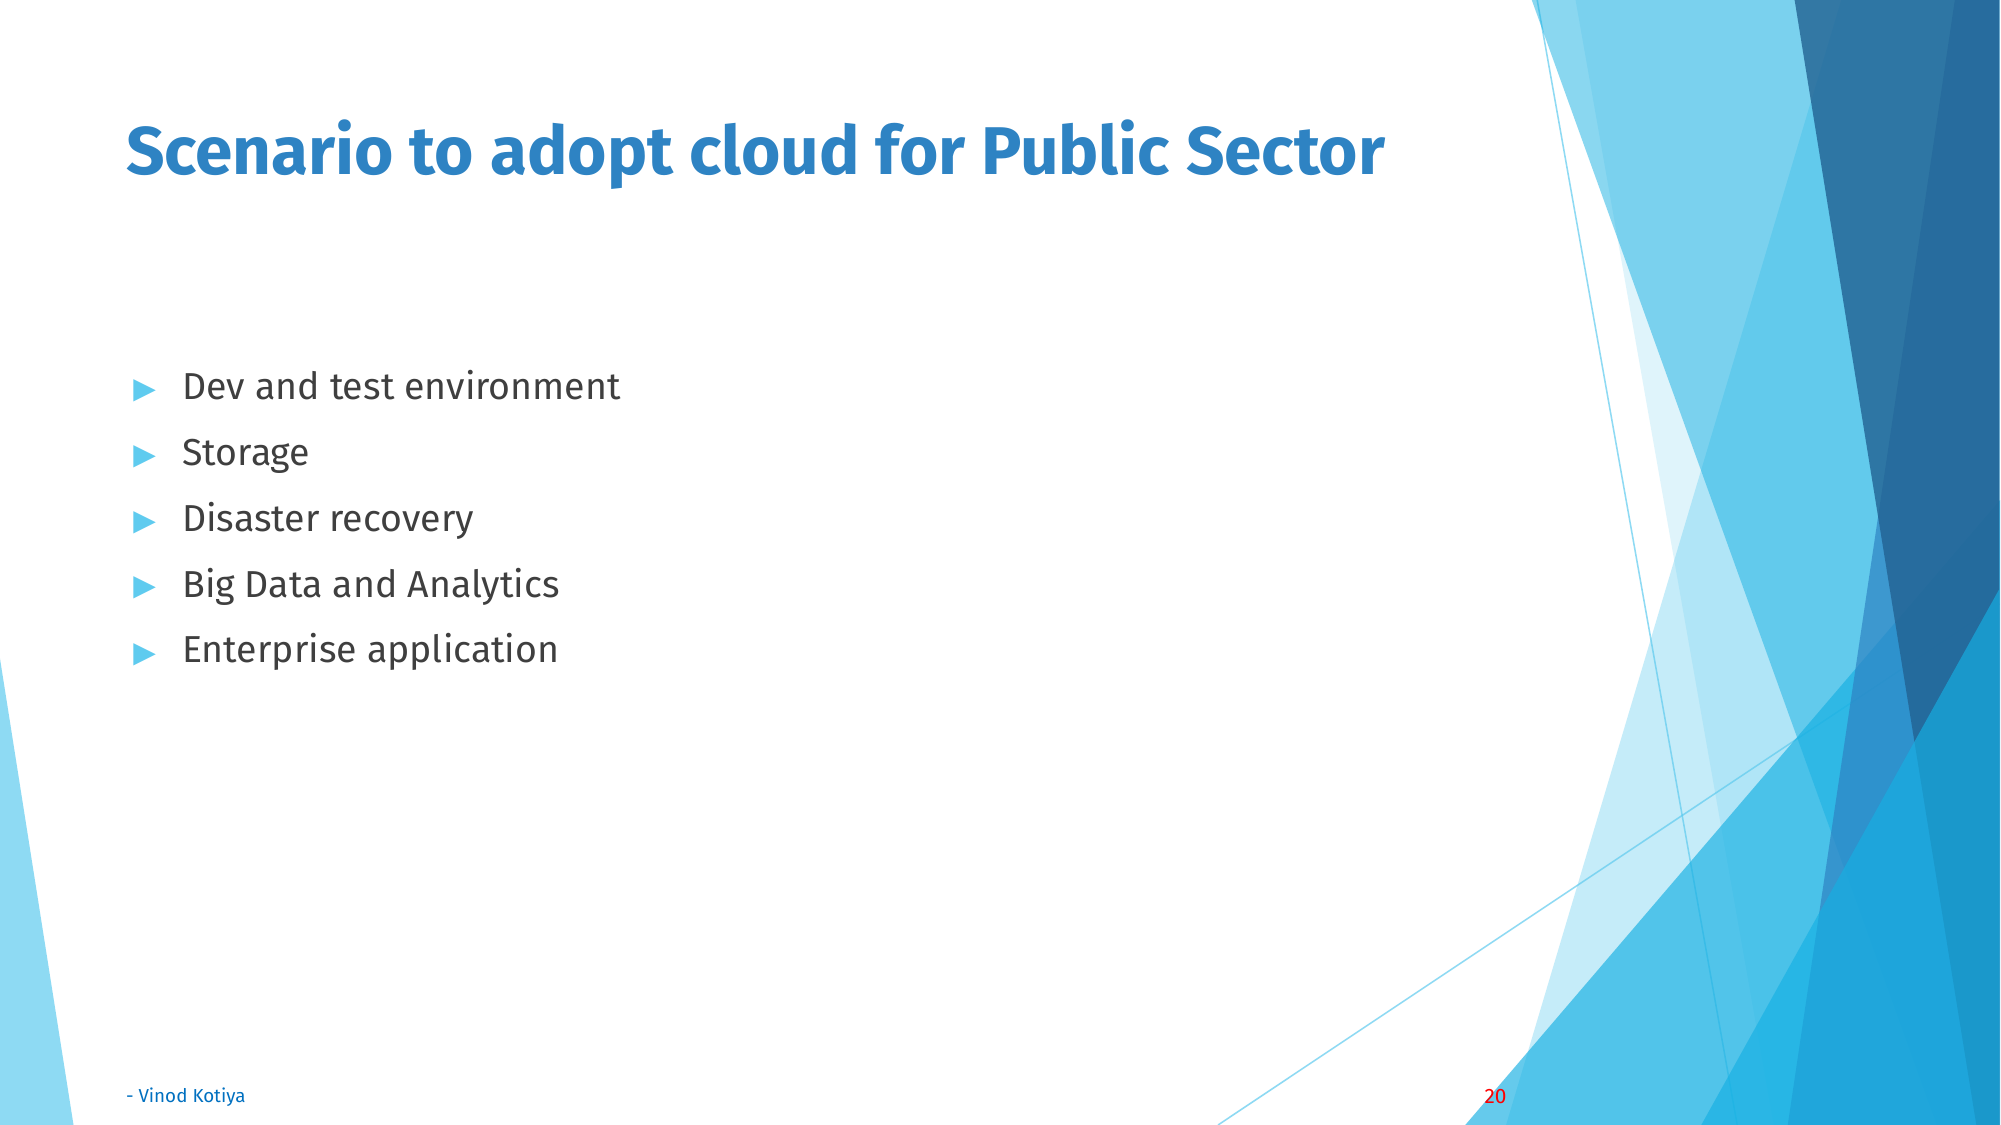

# Scenario to adopt cloud for Public Sector
Dev and test environment
Storage
Disaster recovery
Big Data and Analytics
Enterprise application
20
- Vinod Kotiya